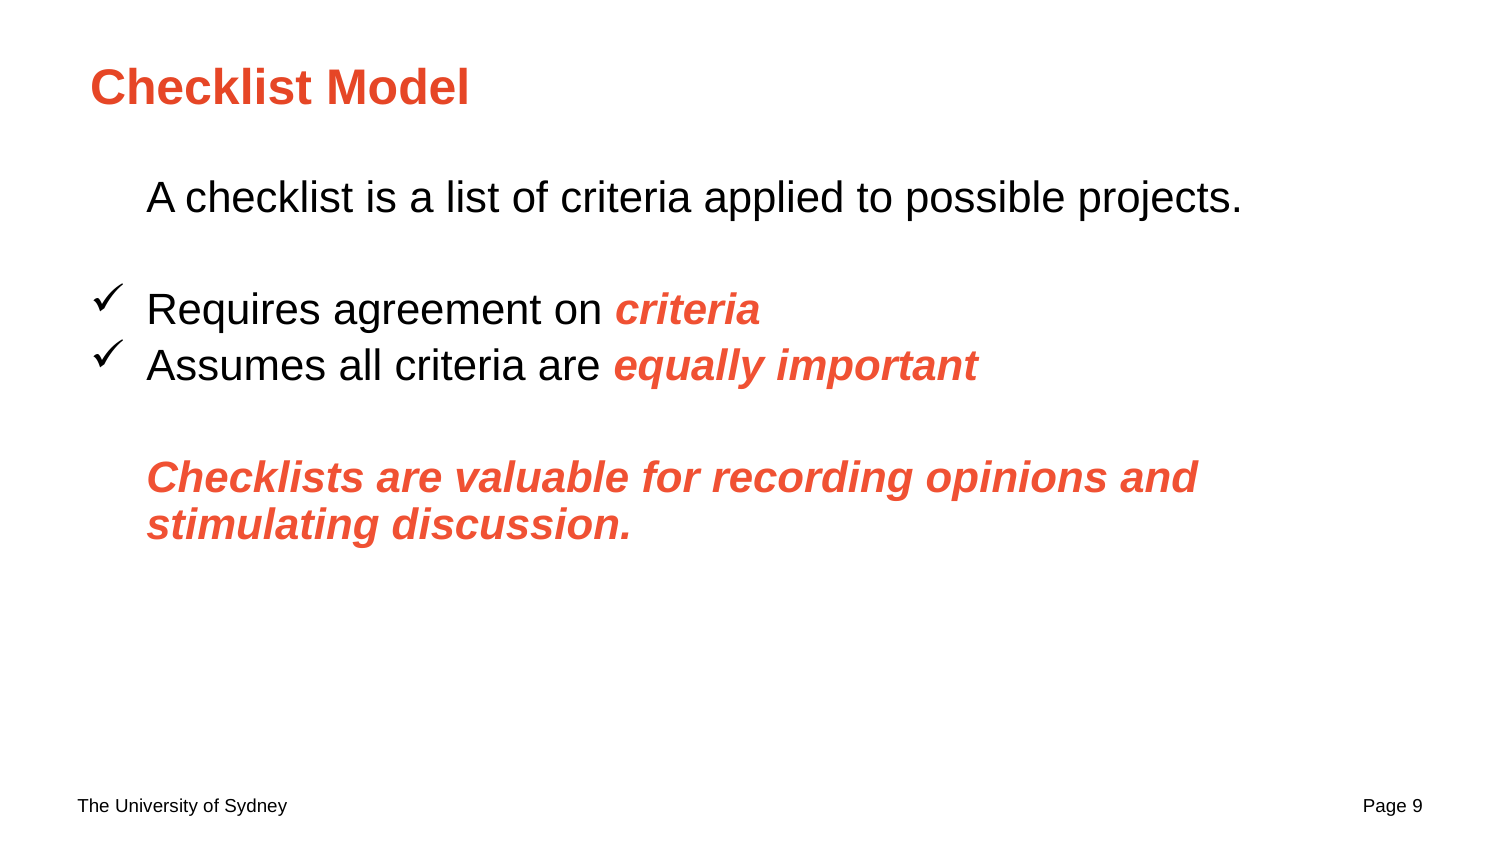

# Checklist Model
	A checklist is a list of criteria applied to possible projects.

Requires agreement on criteria
Assumes all criteria are equally important

	Checklists are valuable for recording opinions and stimulating discussion.